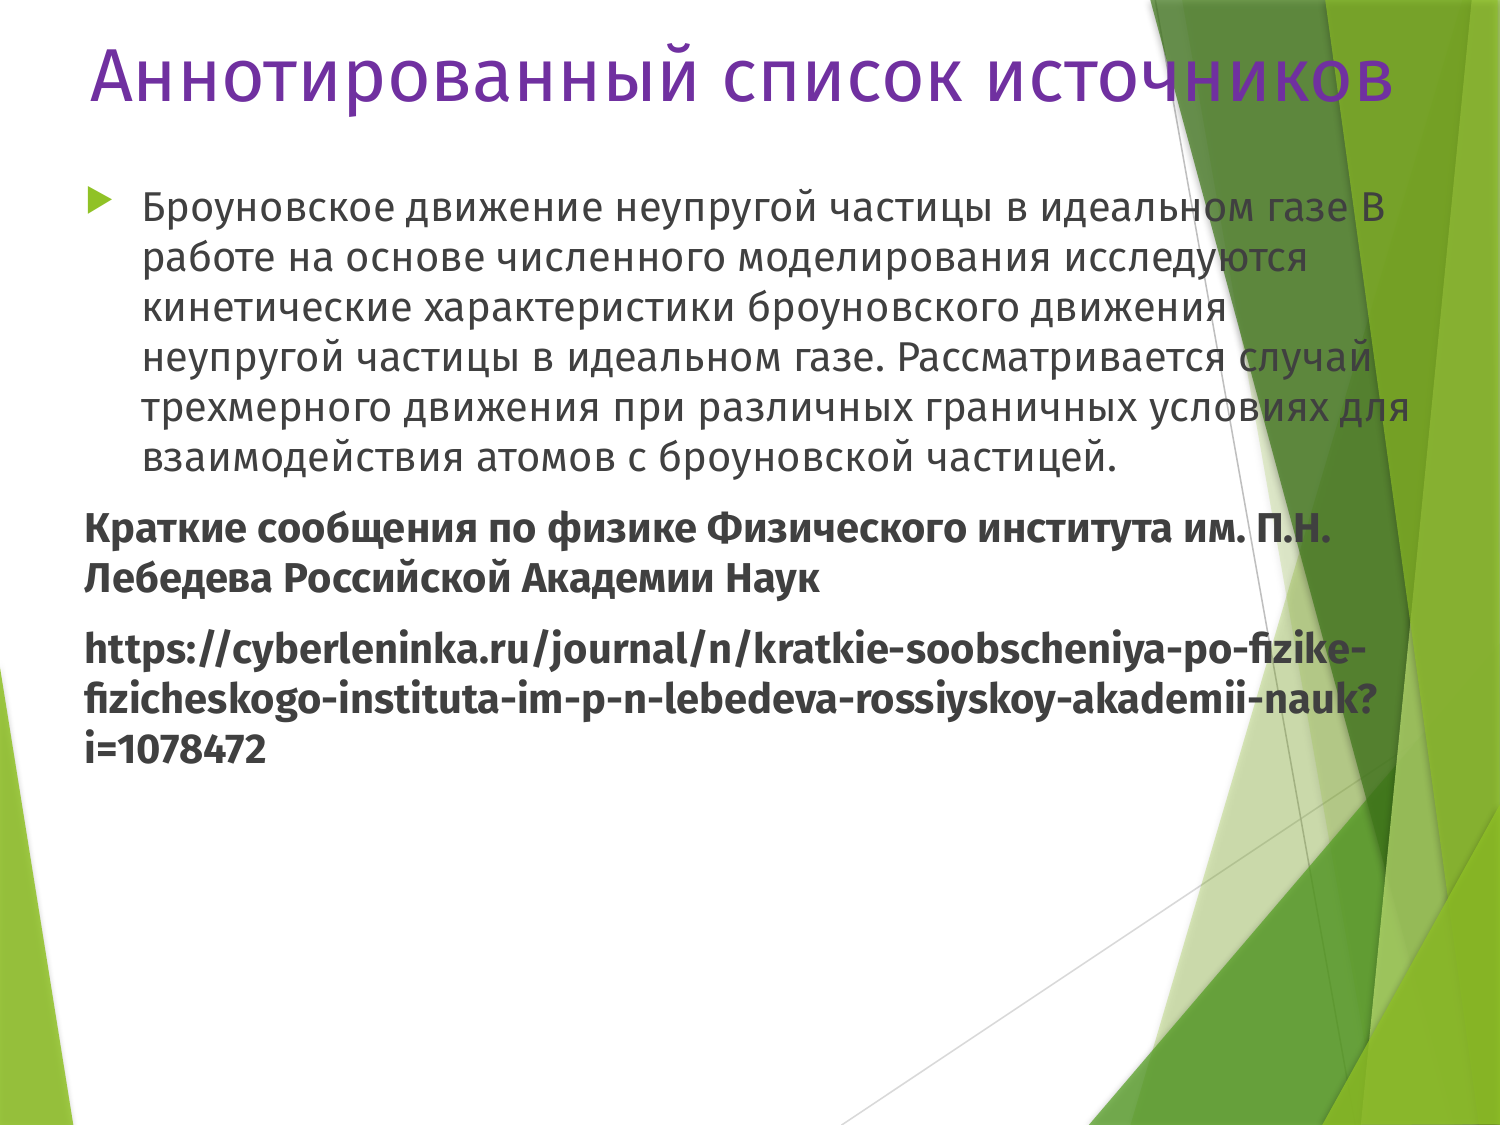

# Аннотированный список источников
Броуновское движение неупругой частицы в идеальном газе В работе на основе численного моделирования исследуются кинетические характеристики броуновского движения неупругой частицы в идеальном газе. Рассматривается случай трехмерного движения при различных граничных условиях для взаимодействия атомов с броуновской частицей.
Краткие сообщения по физике Физического института им. П.Н. Лебедева Российской Академии Наук
https://cyberleninka.ru/journal/n/kratkie-soobscheniya-po-fizike-fizicheskogo-instituta-im-p-n-lebedeva-rossiyskoy-akademii-nauk?i=1078472